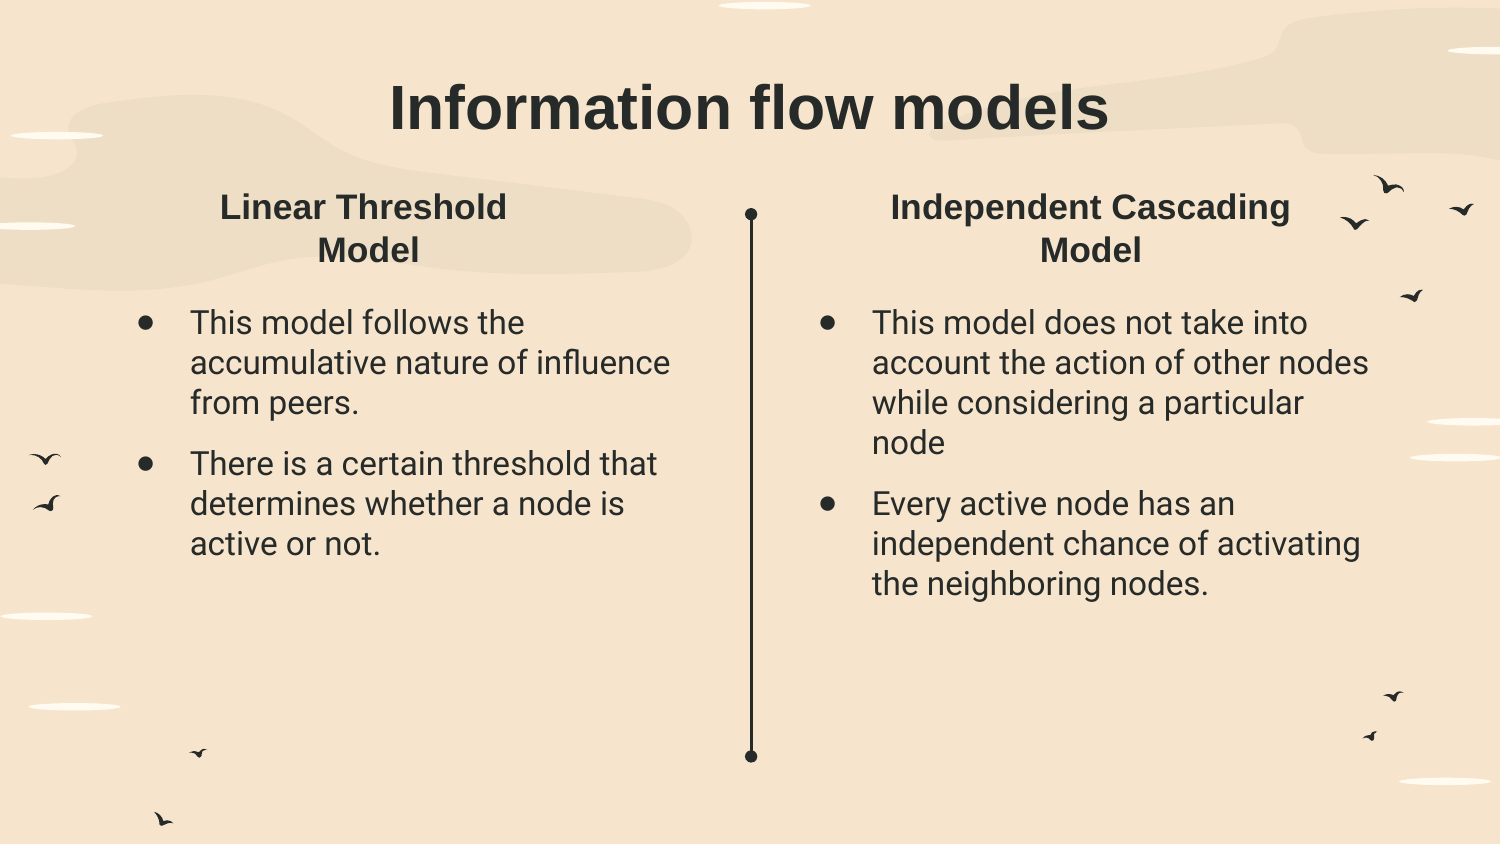

# Information flow models
Linear Threshold
Model
Independent Cascading Model
This model follows the accumulative nature of influence from peers.
There is a certain threshold that determines whether a node is active or not.
This model does not take into account the action of other nodes while considering a particular node
Every active node has an independent chance of activating the neighboring nodes.